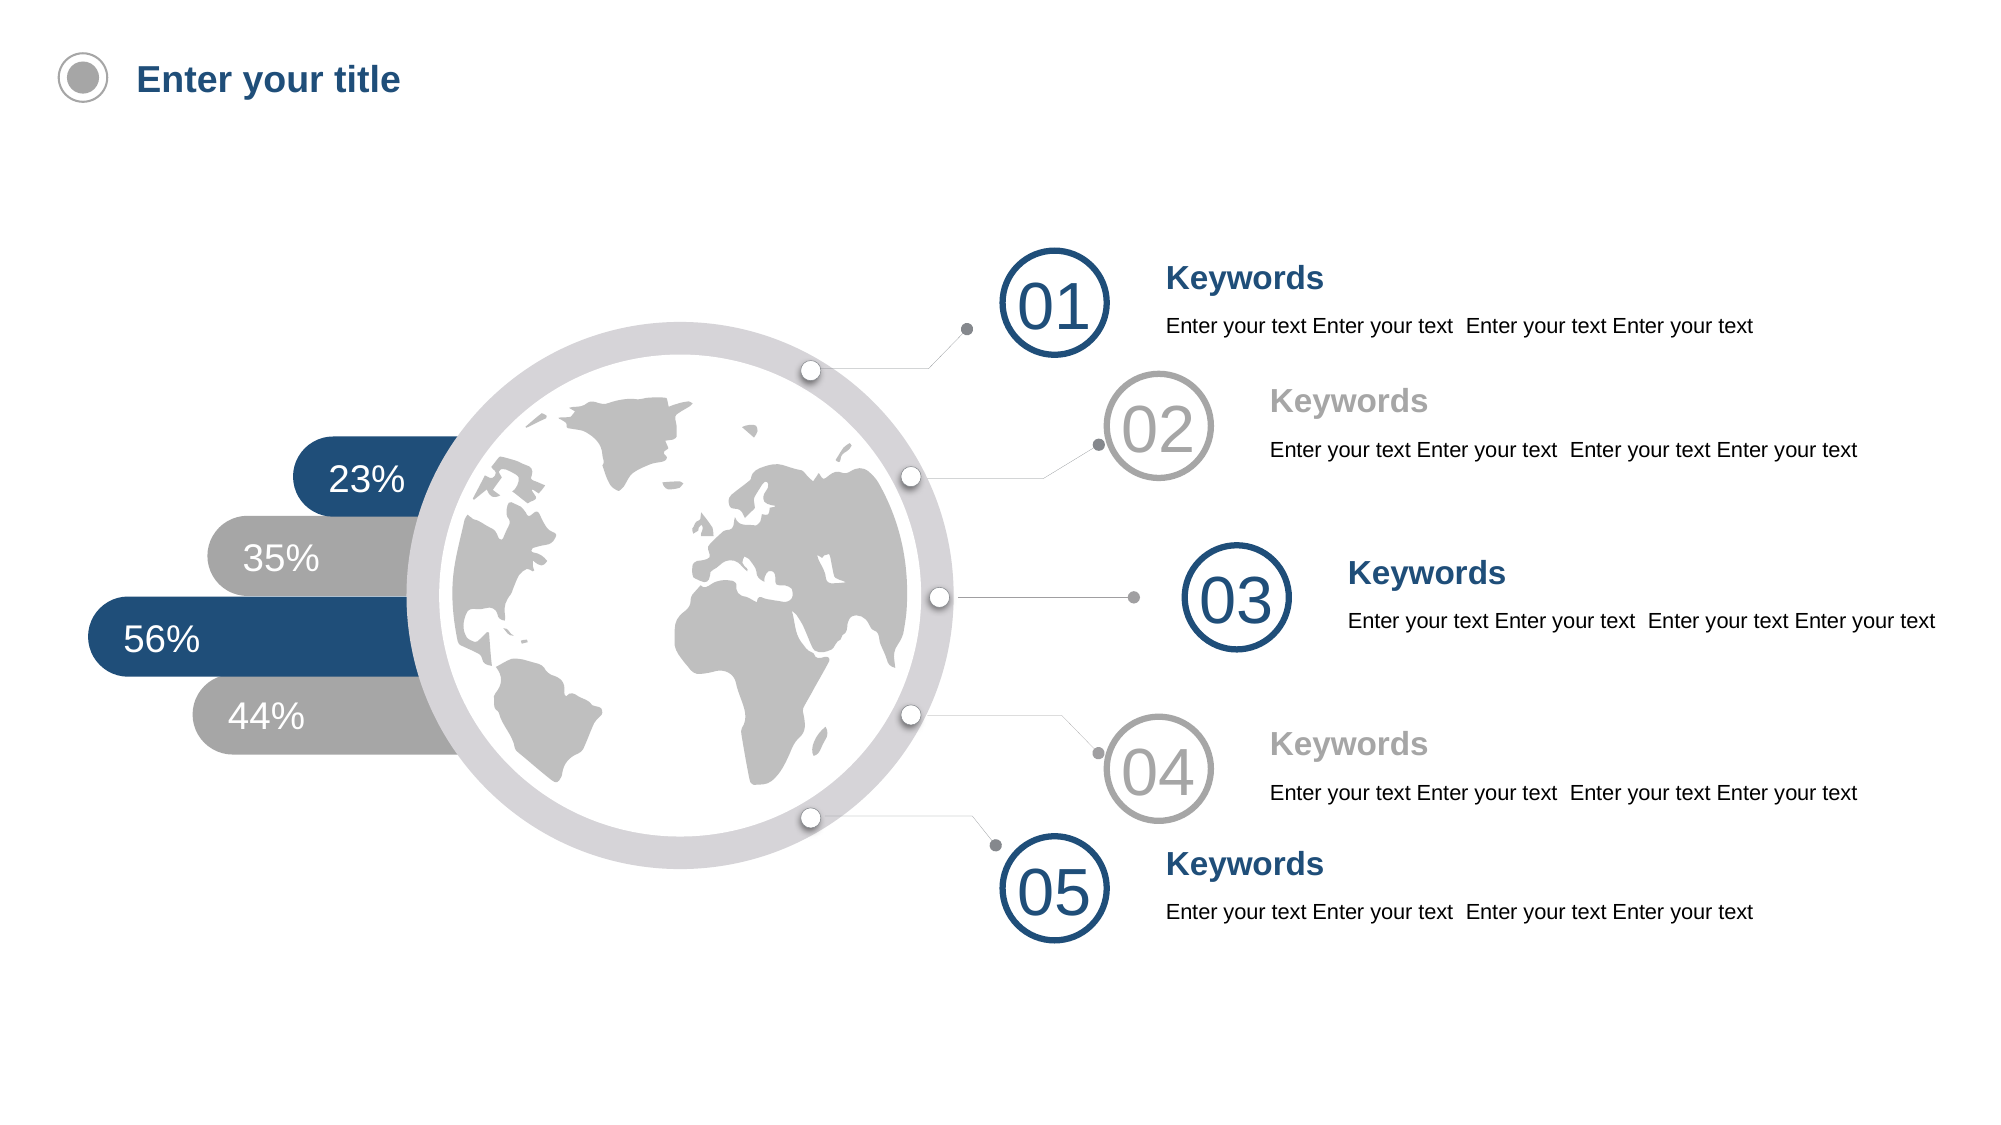

Enter your title

01
Keywords
Enter your text Enter your text  Enter your text Enter your text

23%
35%
56%
44%

02
Keywords
Enter your text Enter your text  Enter your text Enter your text
03
Keywords
Enter your text Enter your text  Enter your text Enter your text
04
Keywords
Enter your text Enter your text  Enter your text Enter your text
05
Keywords
Enter your text Enter your text  Enter your text Enter your text